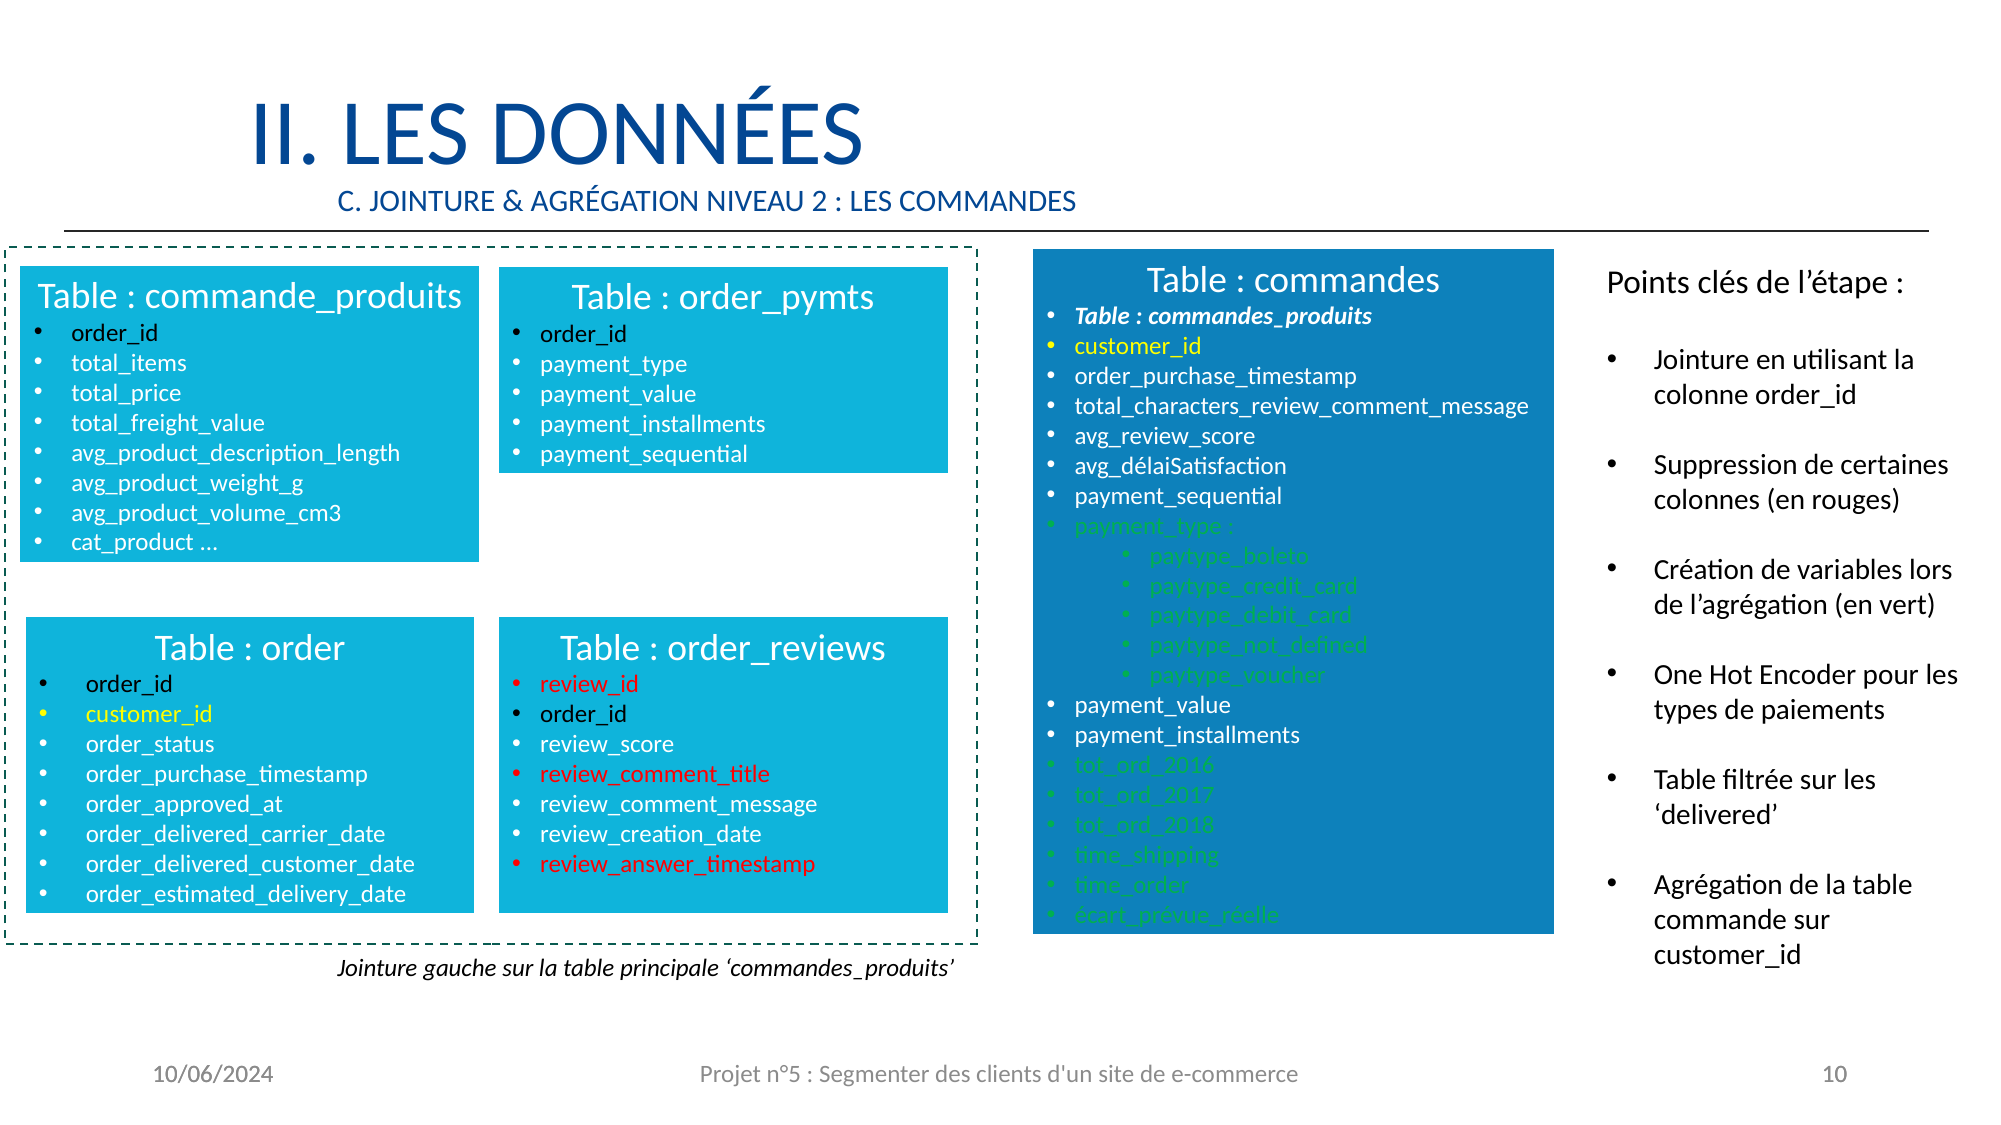

II. Les données
C. Jointure & agrégation niveau 2 : les commandes

Table : commandes
Table : commandes_produits
customer_id
order_purchase_timestamp
total_characters_review_comment_message
avg_review_score
avg_délaiSatisfaction
payment_sequential
payment_type :
paytype_boleto
paytype_credit_card
paytype_debit_card
paytype_not_defined
paytype_voucher
payment_value
payment_installments
tot_ord_2016
tot_ord_2017
tot_ord_2018
time_shipping
time_order
écart_prévue_réelle
Points clés de l’étape :

Jointure en utilisant la colonne order_id

Suppression de certaines colonnes (en rouges)

Création de variables lors de l’agrégation (en vert)

One Hot Encoder pour les types de paiements

Table filtrée sur les ‘delivered’

Agrégation de la table commande sur customer_id

Table : commande_produits
order_id
total_items
total_price
total_freight_value
avg_product_description_length
avg_product_weight_g
avg_product_volume_cm3
cat_product ...
Table : order_pymts
order_id
payment_type
payment_value
payment_installments
payment_sequential
Table : order
order_id
customer_id
order_status
order_purchase_timestamp
order_approved_at
order_delivered_carrier_date
order_delivered_customer_date
order_estimated_delivery_date
Table : order_reviews
review_id
order_id
review_score
review_comment_title
review_comment_message
review_creation_date
review_answer_timestamp

Jointure gauche sur la table principale ‘commandes_produits’
10/06/2024
10/06/2024
Projet n°5 : Segmenter des clients d'un site de e-commerce
10
10